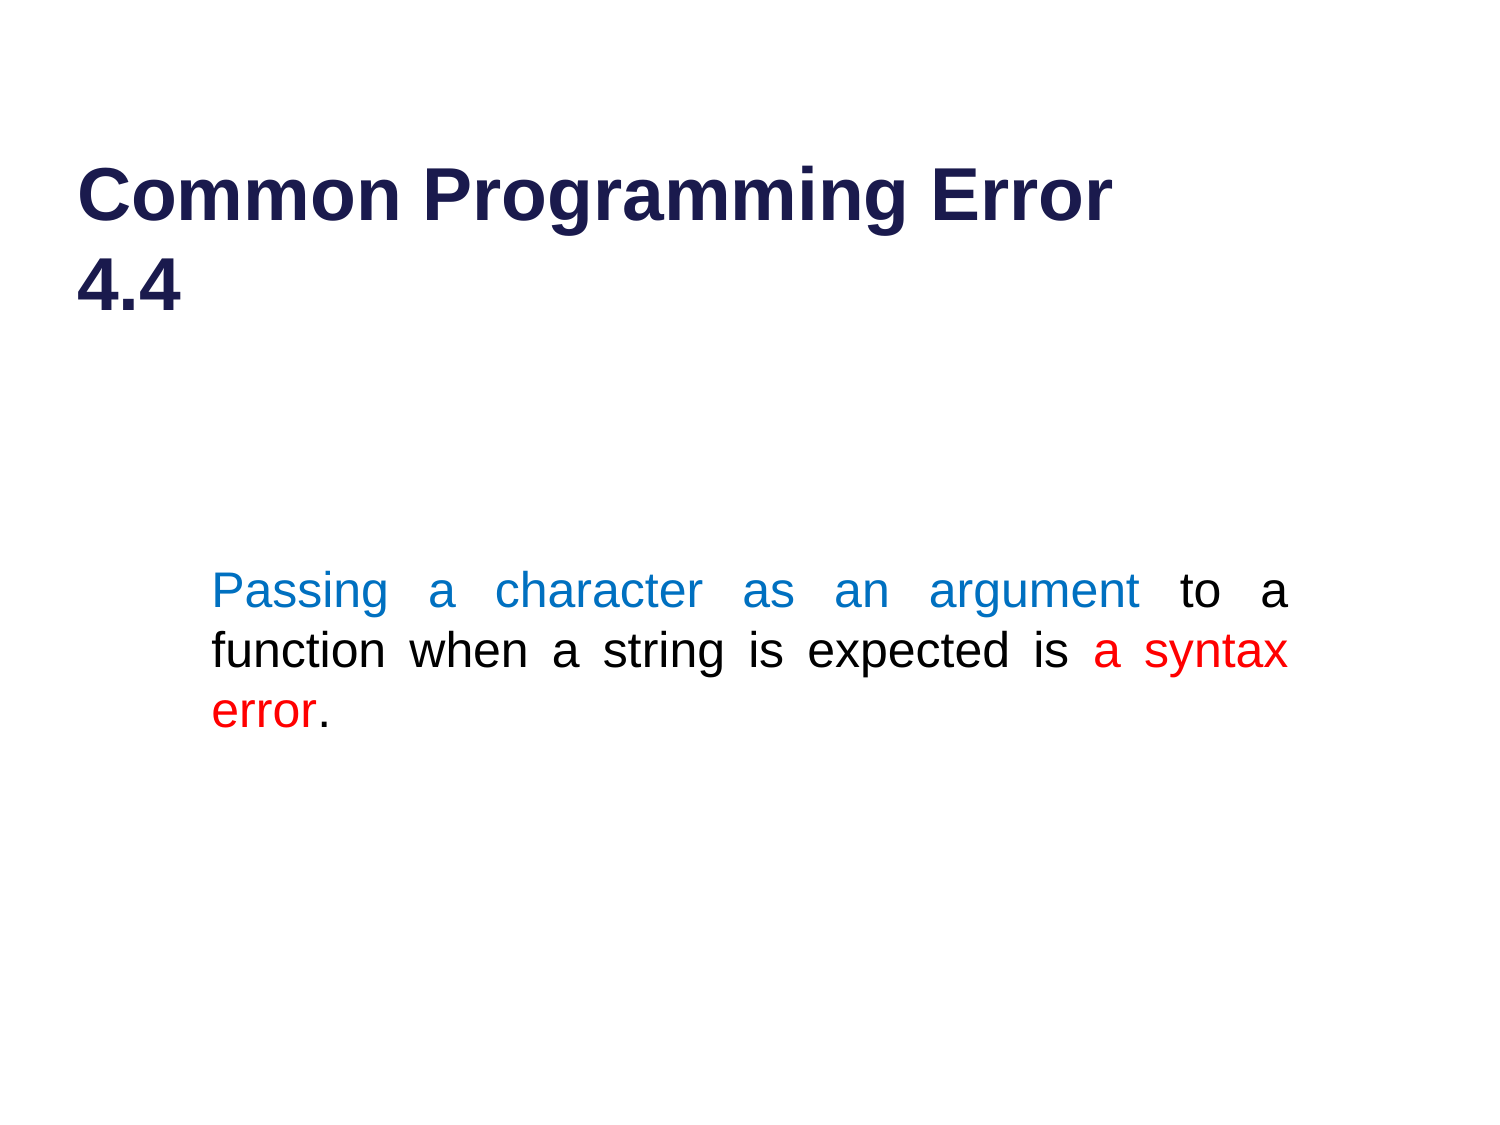

# Common Programming Error 4.4
Passing a character as an argument to a function when a string is expected is a syntax error.